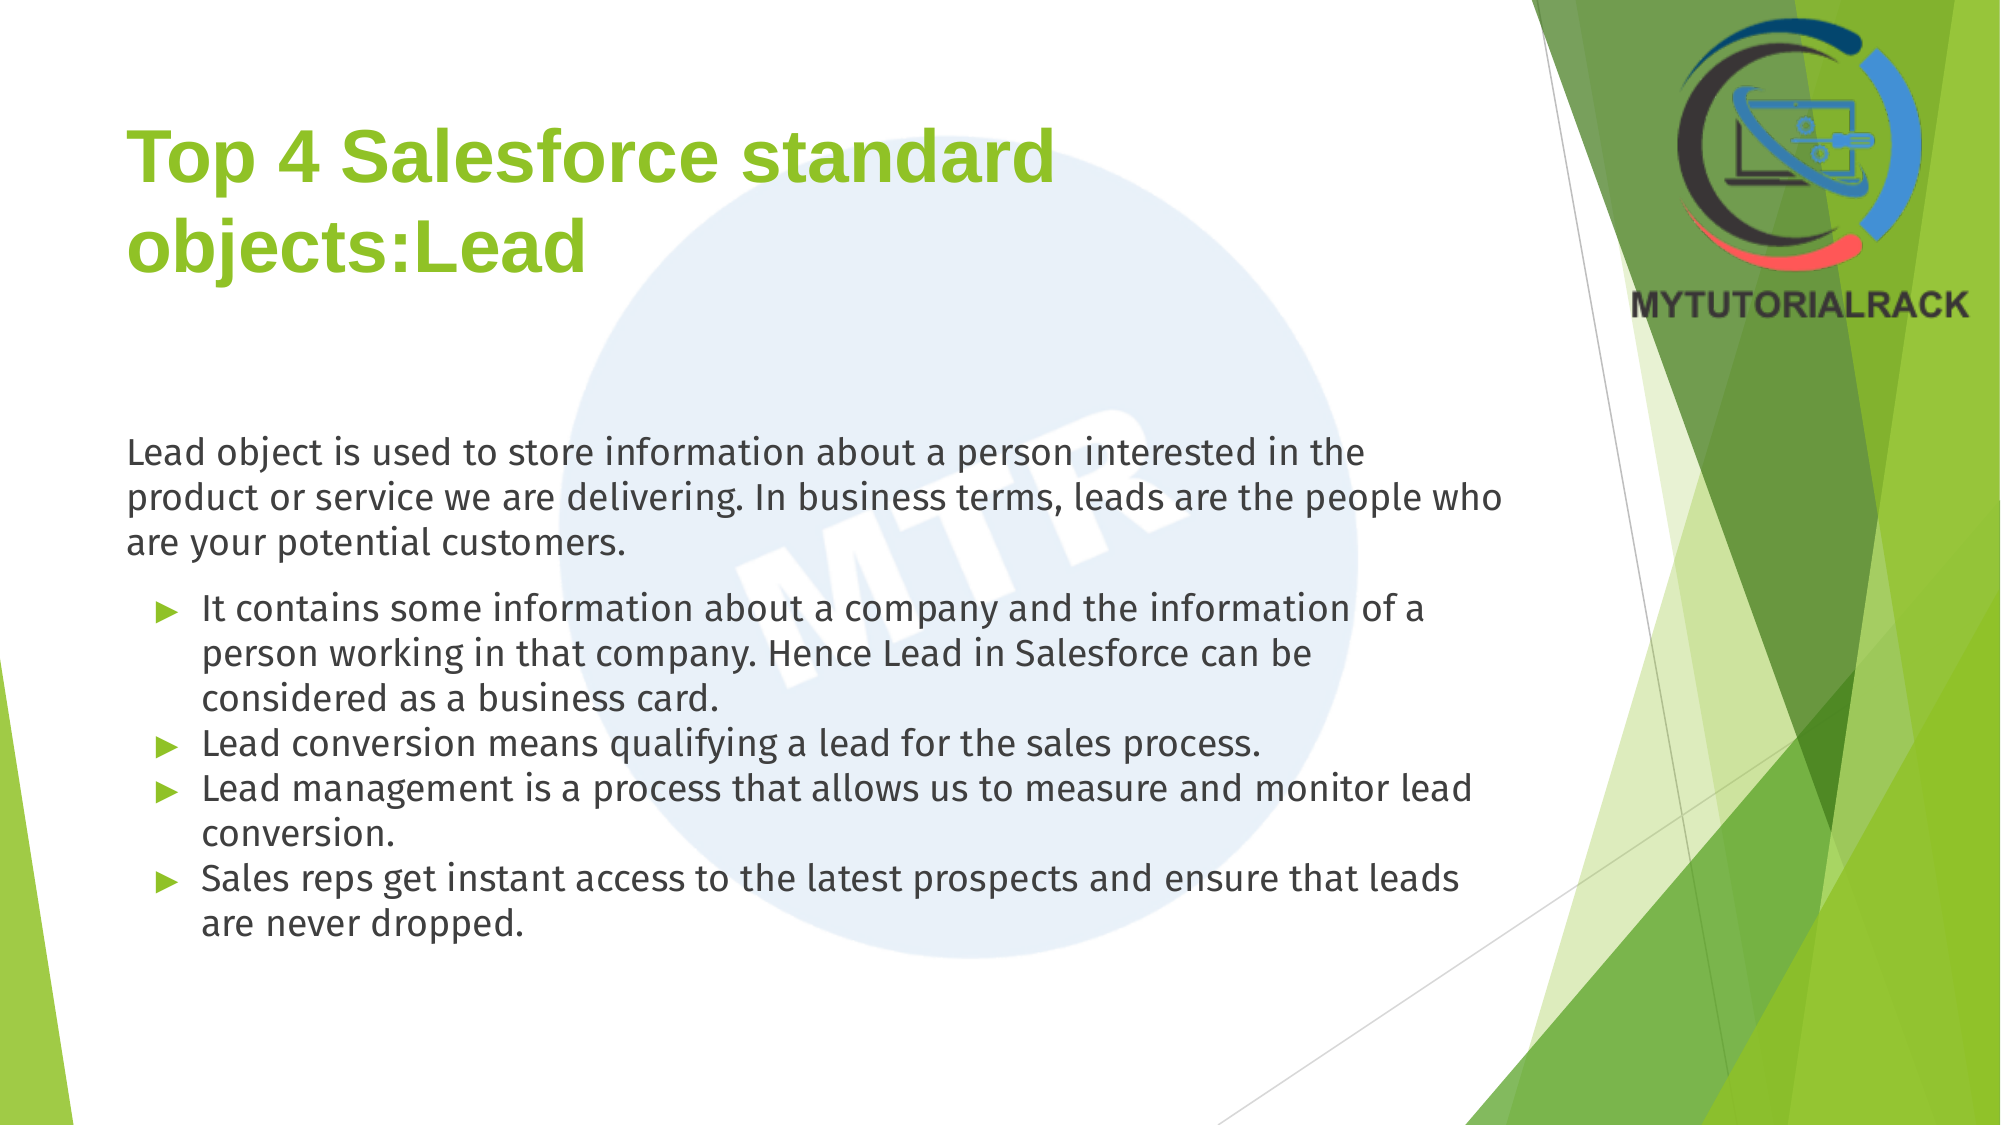

# Top 4 Salesforce standard
objects:Lead

Lead object is used to store information about a person interested in the product or service we are delivering. In business terms, leads are the people who are your potential customers.
It contains some information about a company and the information of a person working in that company. Hence Lead in Salesforce can be considered as a business card.
Lead conversion means qualifying a lead for the sales process.
Lead management is a process that allows us to measure and monitor lead conversion.
Sales reps get instant access to the latest prospects and ensure that leads are never dropped.